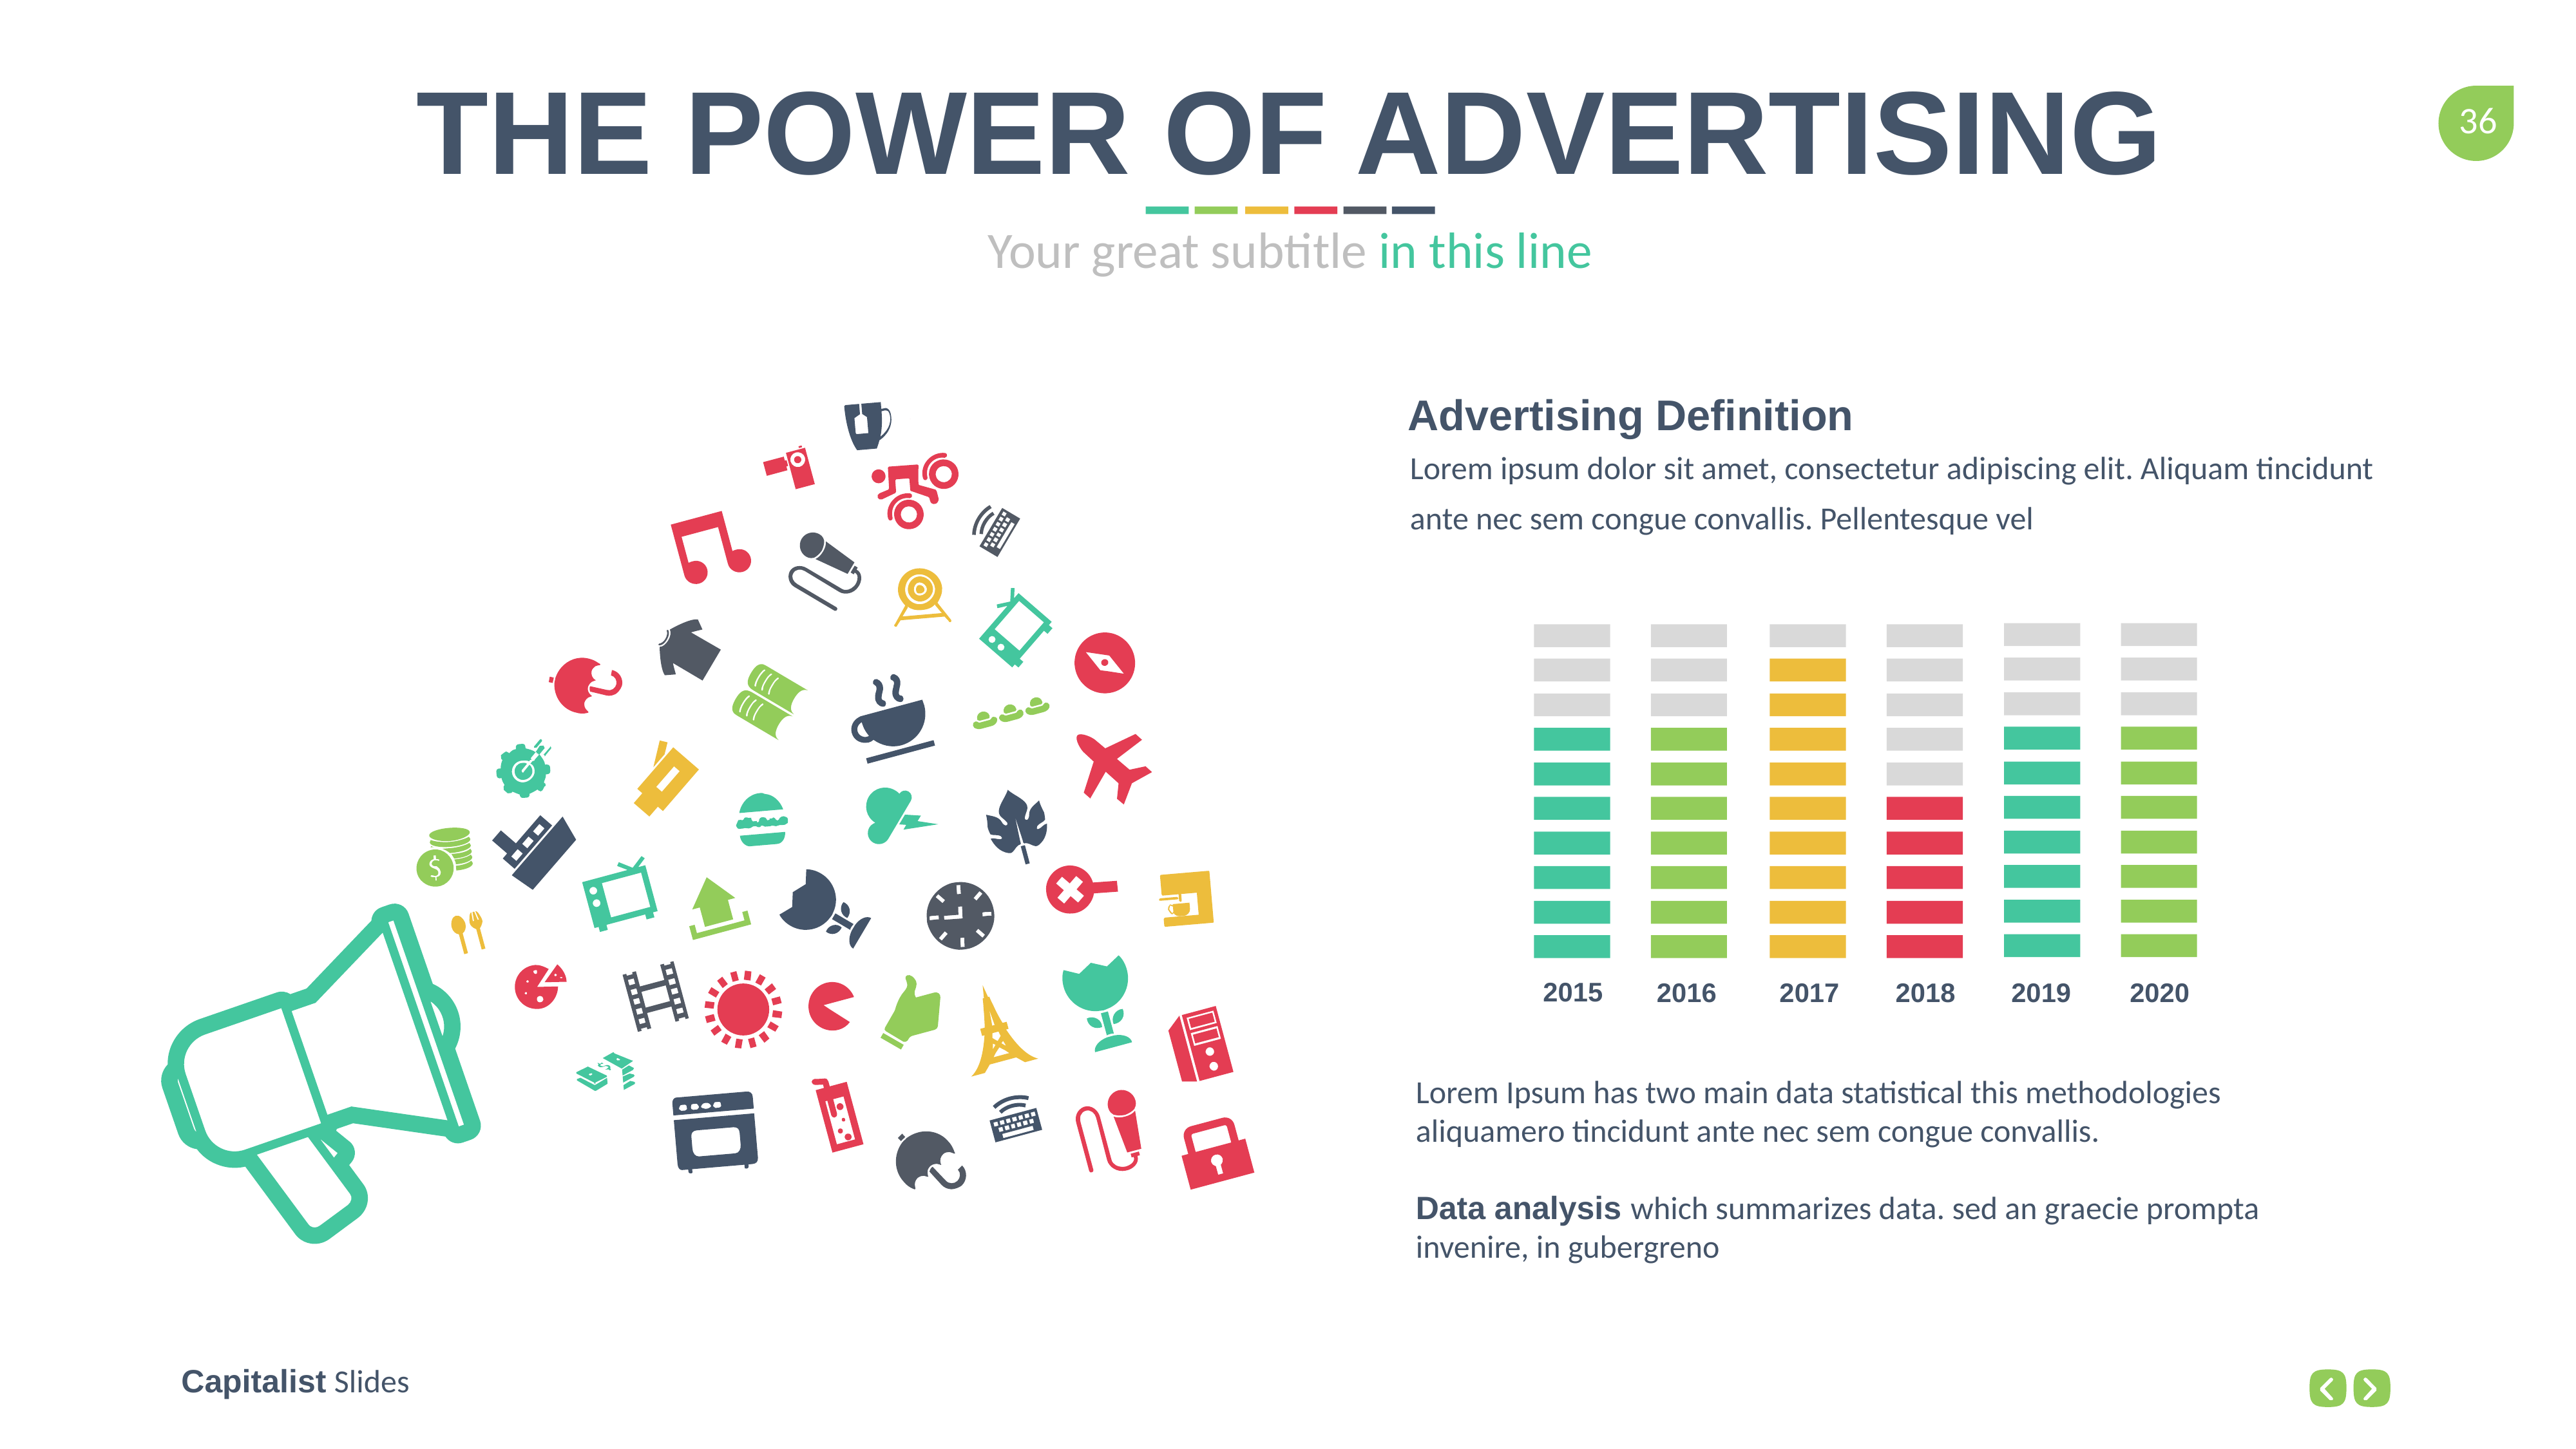

THE POWER OF ADVERTISING

Your great subtitle in this line
Advertising Definition
Lorem ipsum dolor sit amet, consectetur adipiscing elit. Aliquam tincidunt ante nec sem congue convallis. Pellentesque vel

2019

2020

2015

2016

2017

2018

Lorem Ipsum has two main data statistical this methodologies aliquamero tincidunt ante nec sem congue convallis.

Data analysis which summarizes data. sed an graecie prompta invenire, in gubergreno